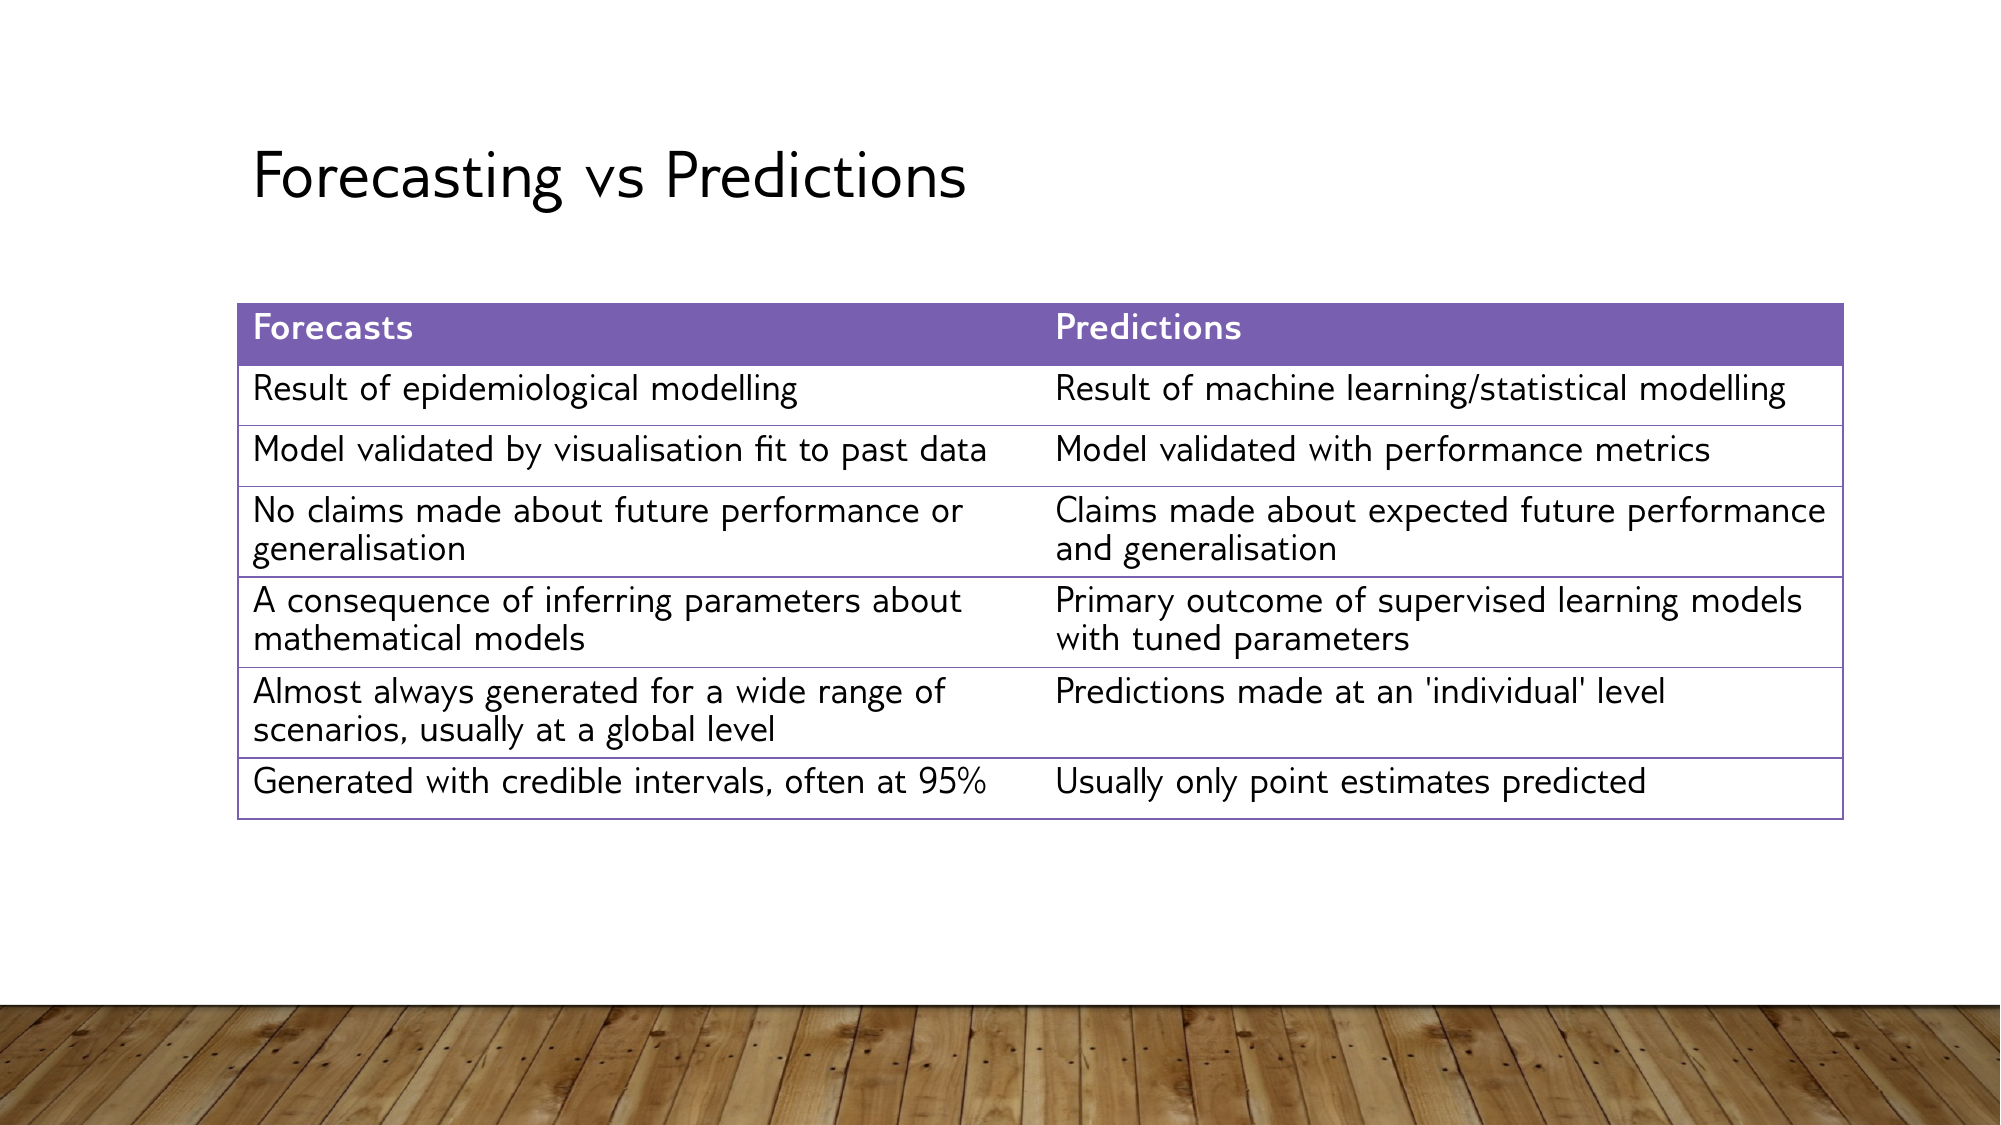

# Forecasting vs Predictions
| Forecasts | Predictions |
| --- | --- |
| Result of epidemiological modelling | Result of machine learning/statistical modelling |
| Model validated by visualisation fit to past data | Model validated with performance metrics |
| No claims made about future performance or generalisation | Claims made about expected future performance and generalisation |
| A consequence of inferring parameters about mathematical models | Primary outcome of supervised learning models with tuned parameters |
| Almost always generated for a wide range of scenarios, usually at a global level | Predictions made at an 'individual' level |
| Generated with credible intervals, often at 95% | Usually only point estimates predicted |